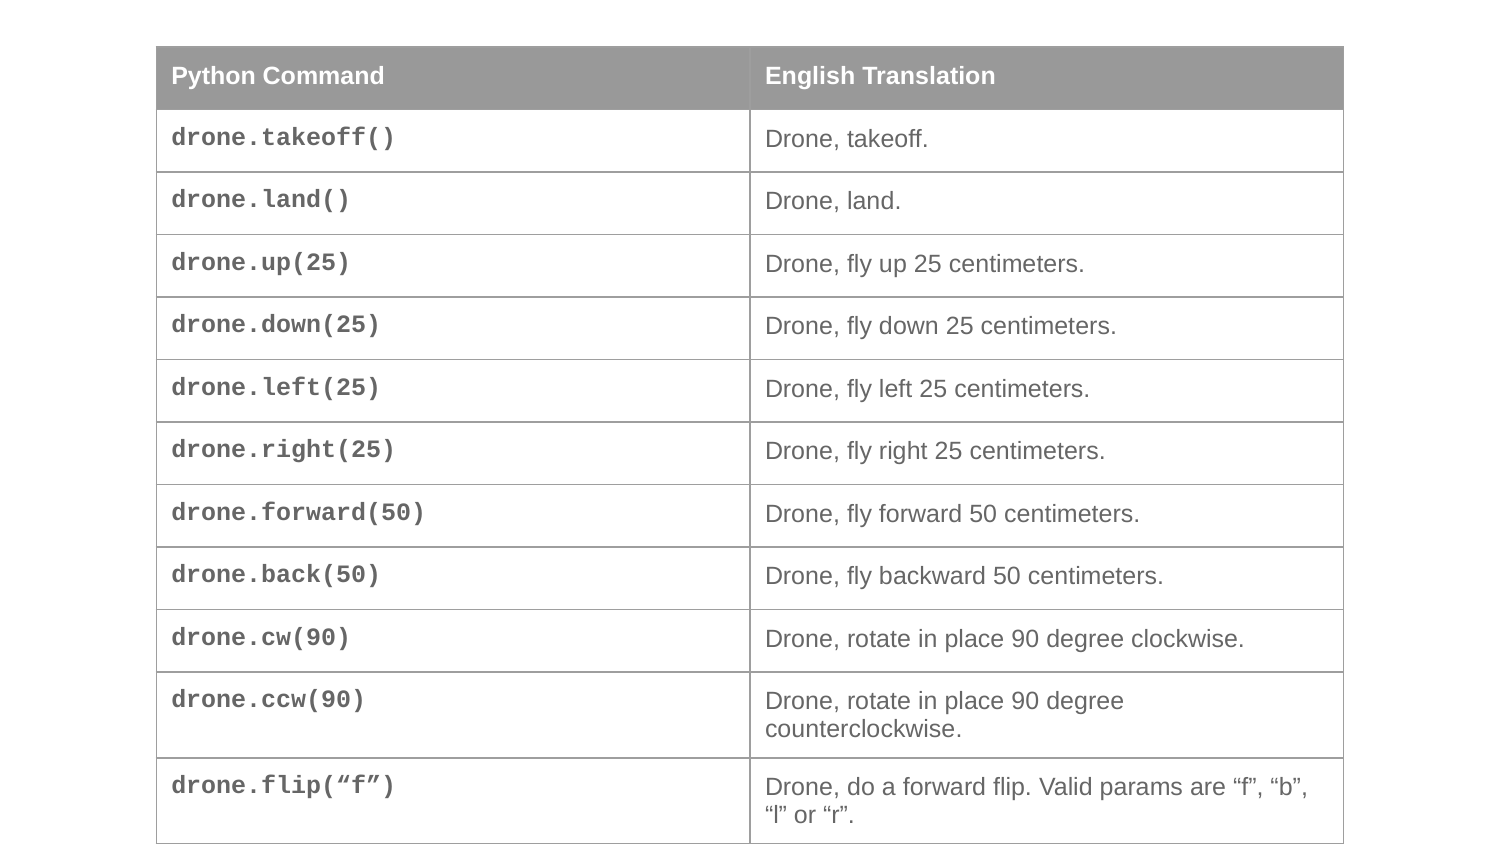

| Python Command | English Translation |
| --- | --- |
| drone.takeoff() | Drone, takeoff. |
| drone.land() | Drone, land. |
| drone.up(25) | Drone, fly up 25 centimeters. |
| drone.down(25) | Drone, fly down 25 centimeters. |
| drone.left(25) | Drone, fly left 25 centimeters. |
| drone.right(25) | Drone, fly right 25 centimeters. |
| drone.forward(50) | Drone, fly forward 50 centimeters. |
| drone.back(50) | Drone, fly backward 50 centimeters. |
| drone.cw(90) | Drone, rotate in place 90 degree clockwise. |
| drone.ccw(90) | Drone, rotate in place 90 degree counterclockwise. |
| drone.flip(“f”) | Drone, do a forward flip. Valid params are “f”, “b”, “l” or “r”. |